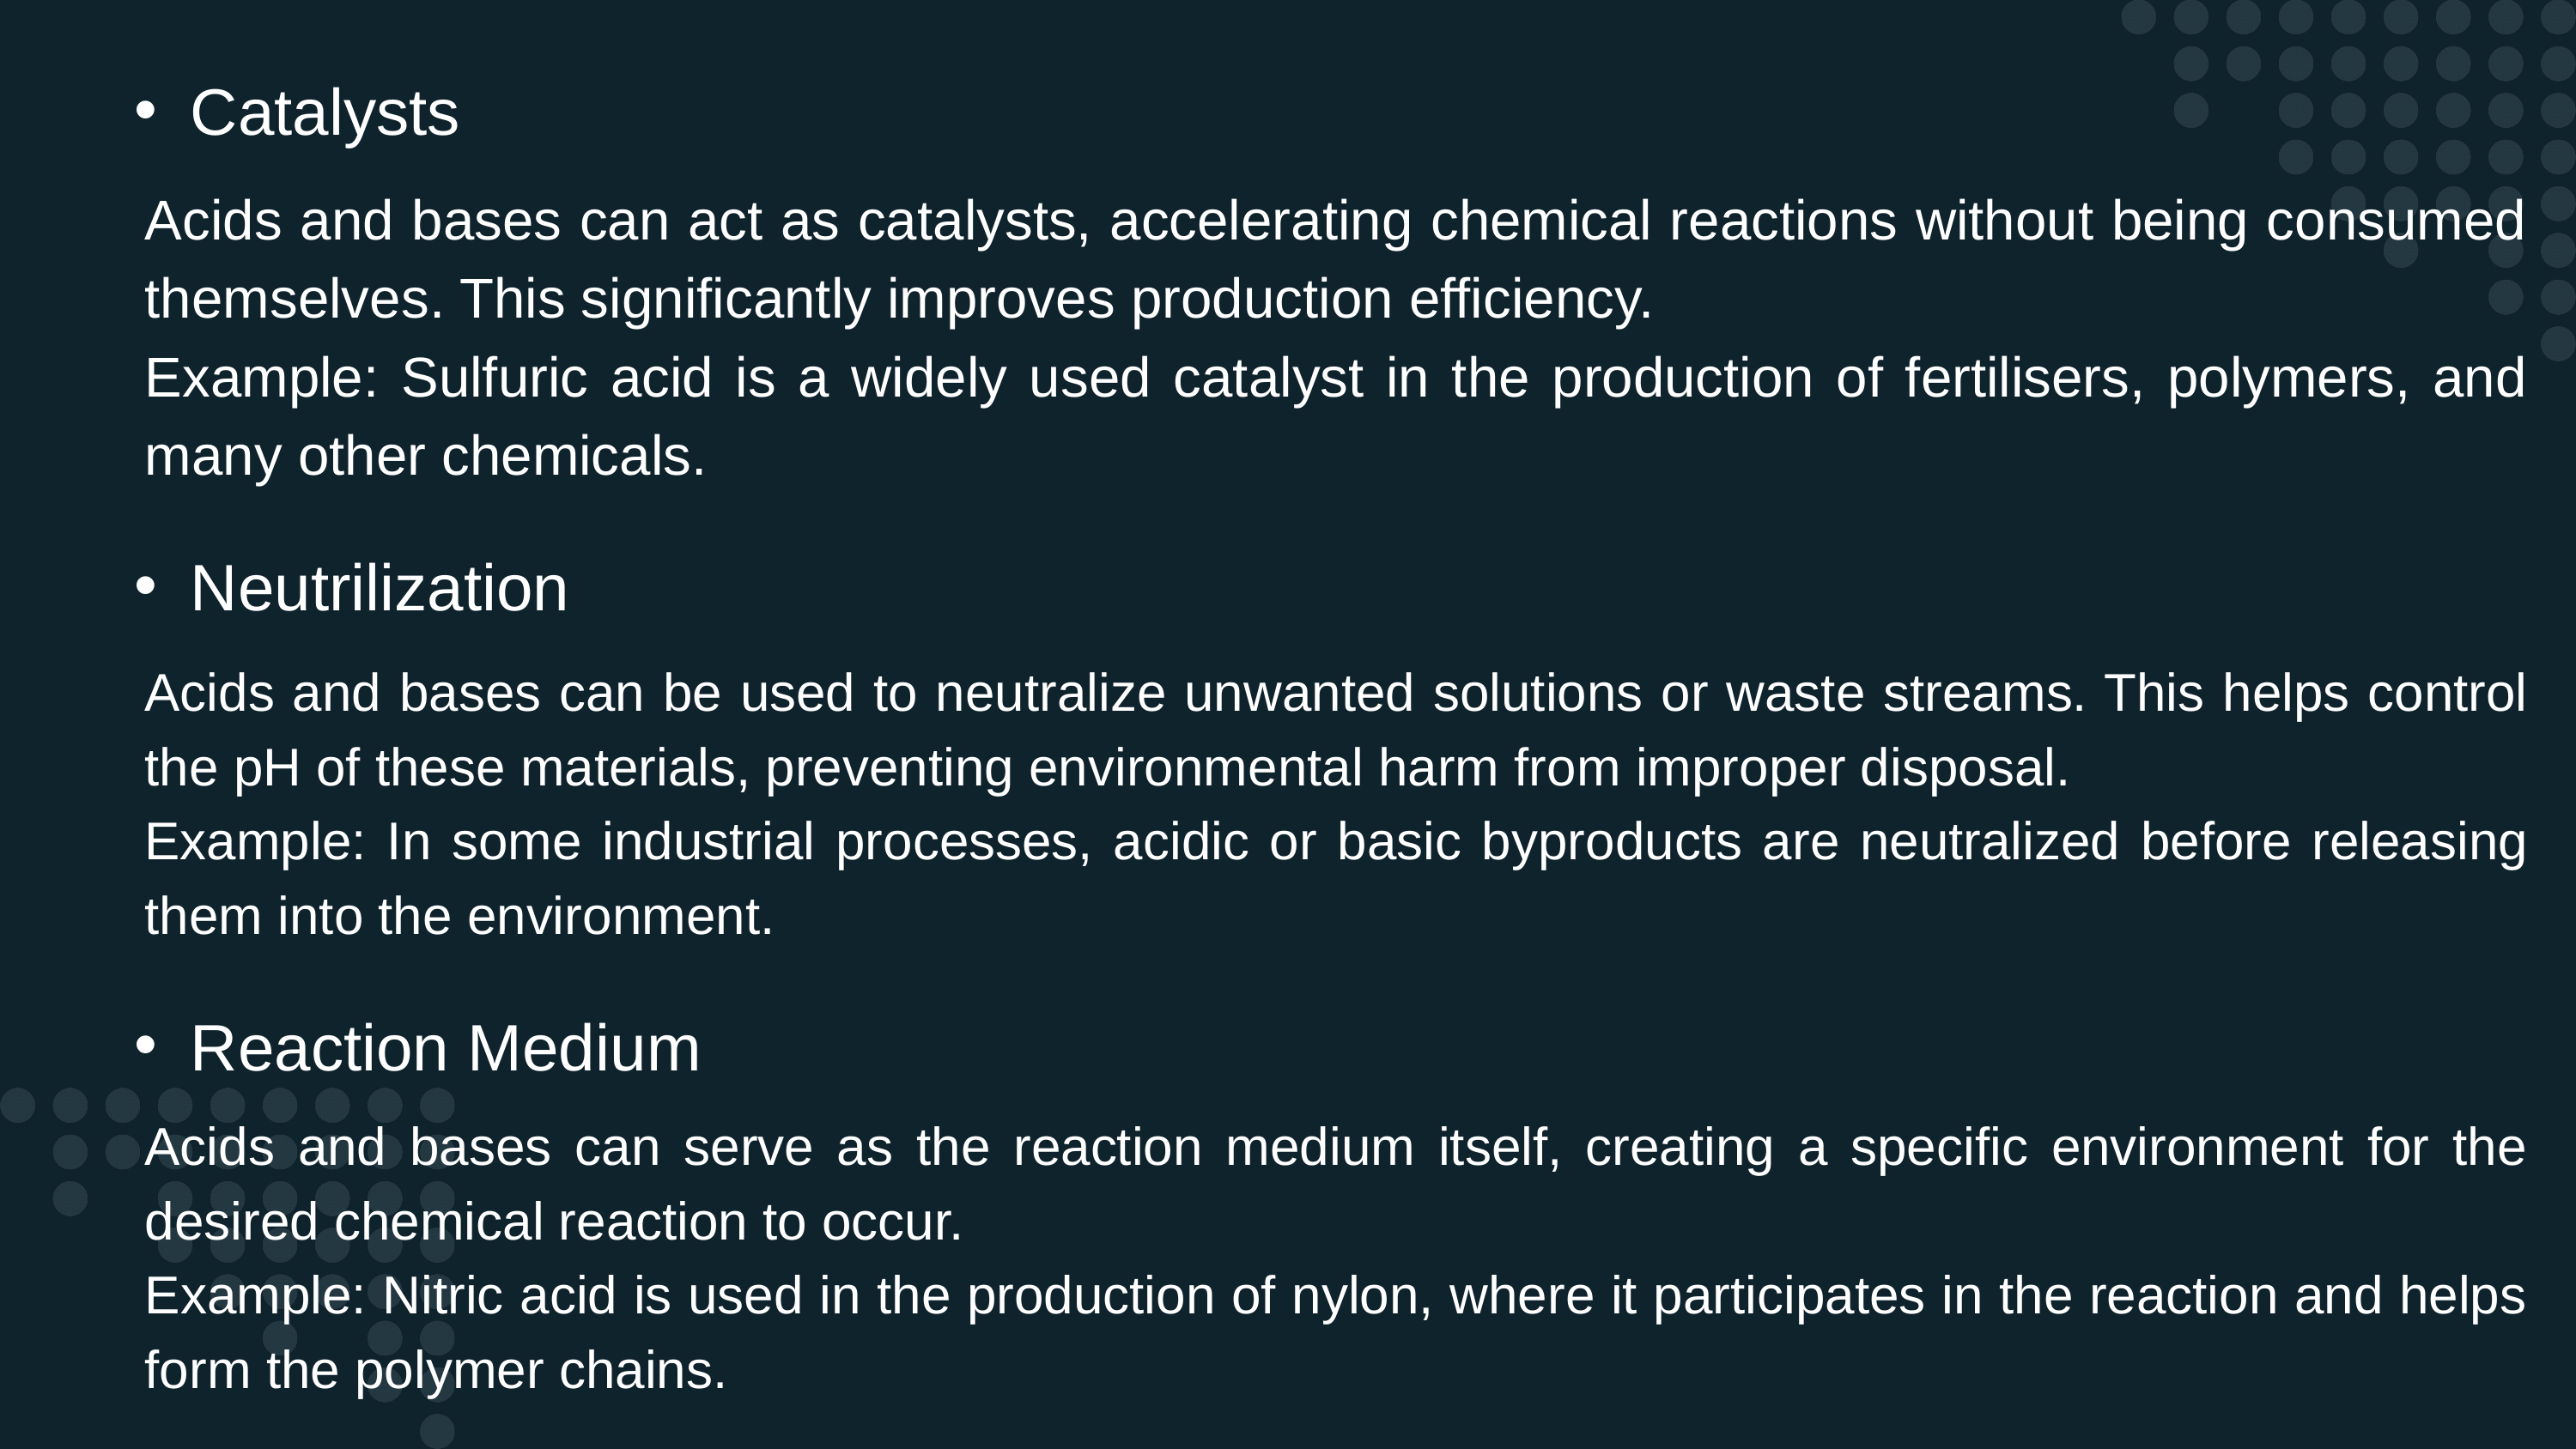

Catalysts
Acids and bases can act as catalysts, accelerating chemical reactions without being consumed themselves. This significantly improves production efficiency.
Example: Sulfuric acid is a widely used catalyst in the production of fertilisers, polymers, and many other chemicals.
Neutrilization
Acids and bases can be used to neutralize unwanted solutions or waste streams. This helps control the pH of these materials, preventing environmental harm from improper disposal.
Example: In some industrial processes, acidic or basic byproducts are neutralized before releasing them into the environment.
Reaction Medium

Acids and bases can serve as the reaction medium itself, creating a specific environment for the desired chemical reaction to occur.
Example: Nitric acid is used in the production of nylon, where it participates in the reaction and helps form the polymer chains.